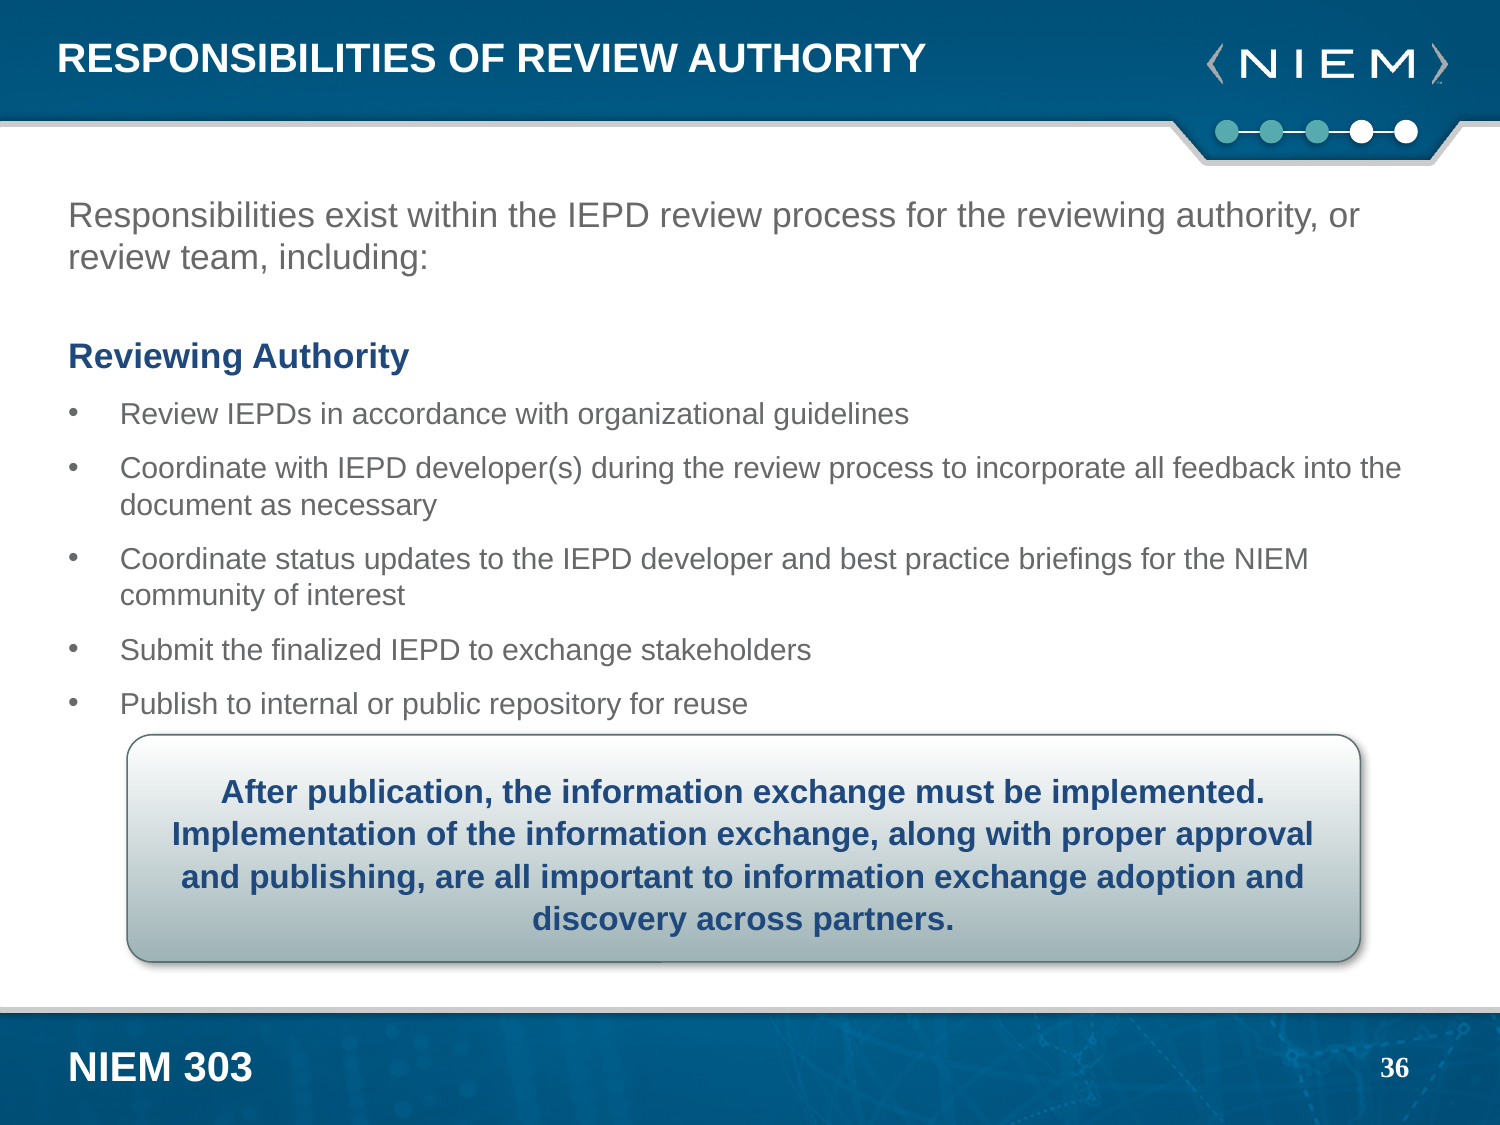

# Responsibilities of Review Authority

Responsibilities exist within the IEPD review process for the reviewing authority, or review team, including:

Reviewing Authority
Review IEPDs in accordance with organizational guidelines
Coordinate with IEPD developer(s) during the review process to incorporate all feedback into the document as necessary
Coordinate status updates to the IEPD developer and best practice briefings for the NIEM community of interest
Submit the finalized IEPD to exchange stakeholders
Publish to internal or public repository for reuse
After publication, the information exchange must be implemented. Implementation of the information exchange, along with proper approval and publishing, are all important to information exchange adoption and discovery across partners.
36